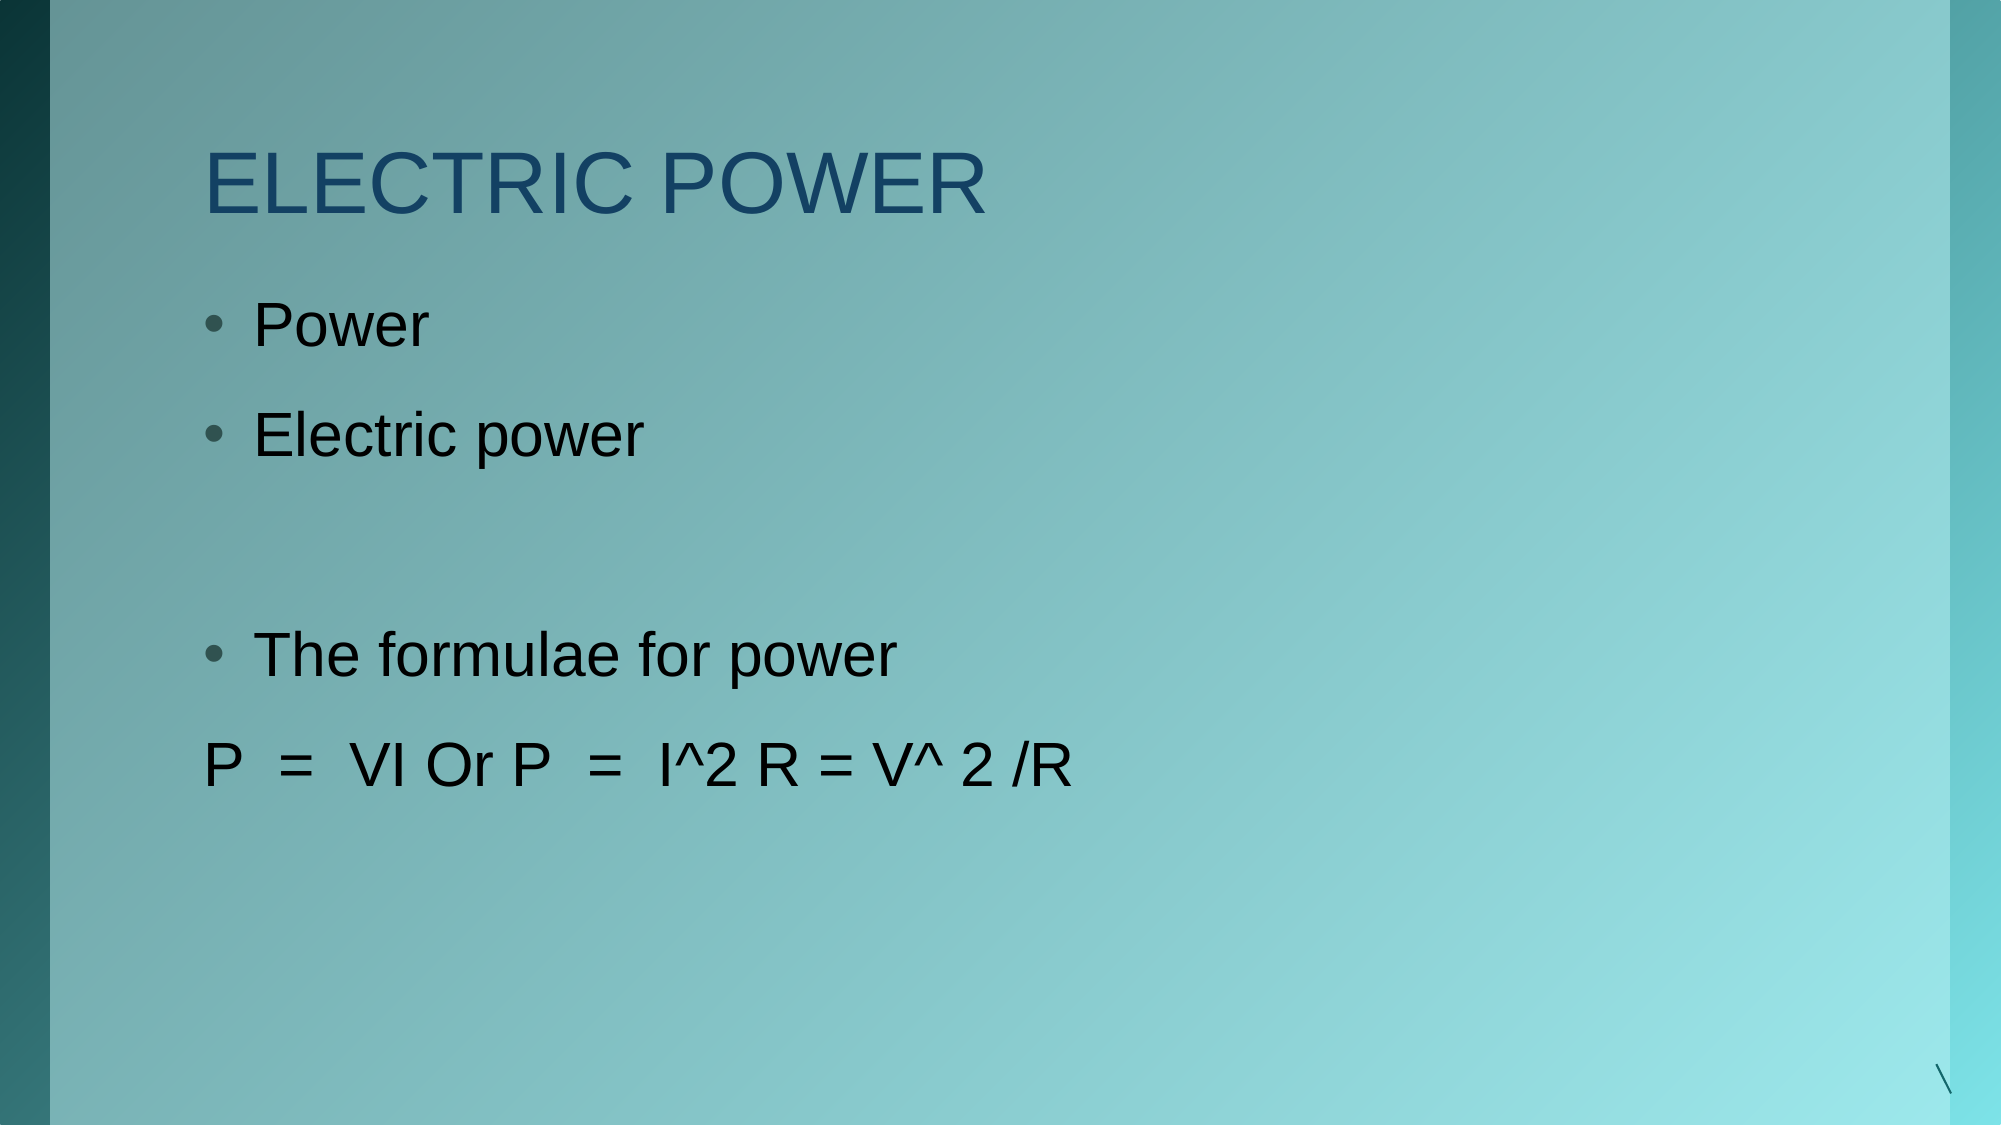

# ELECTRIC POWER
Power
Electric power

The formulae for power
P  =  VI Or P  =  I^2 R = V^ 2 /R